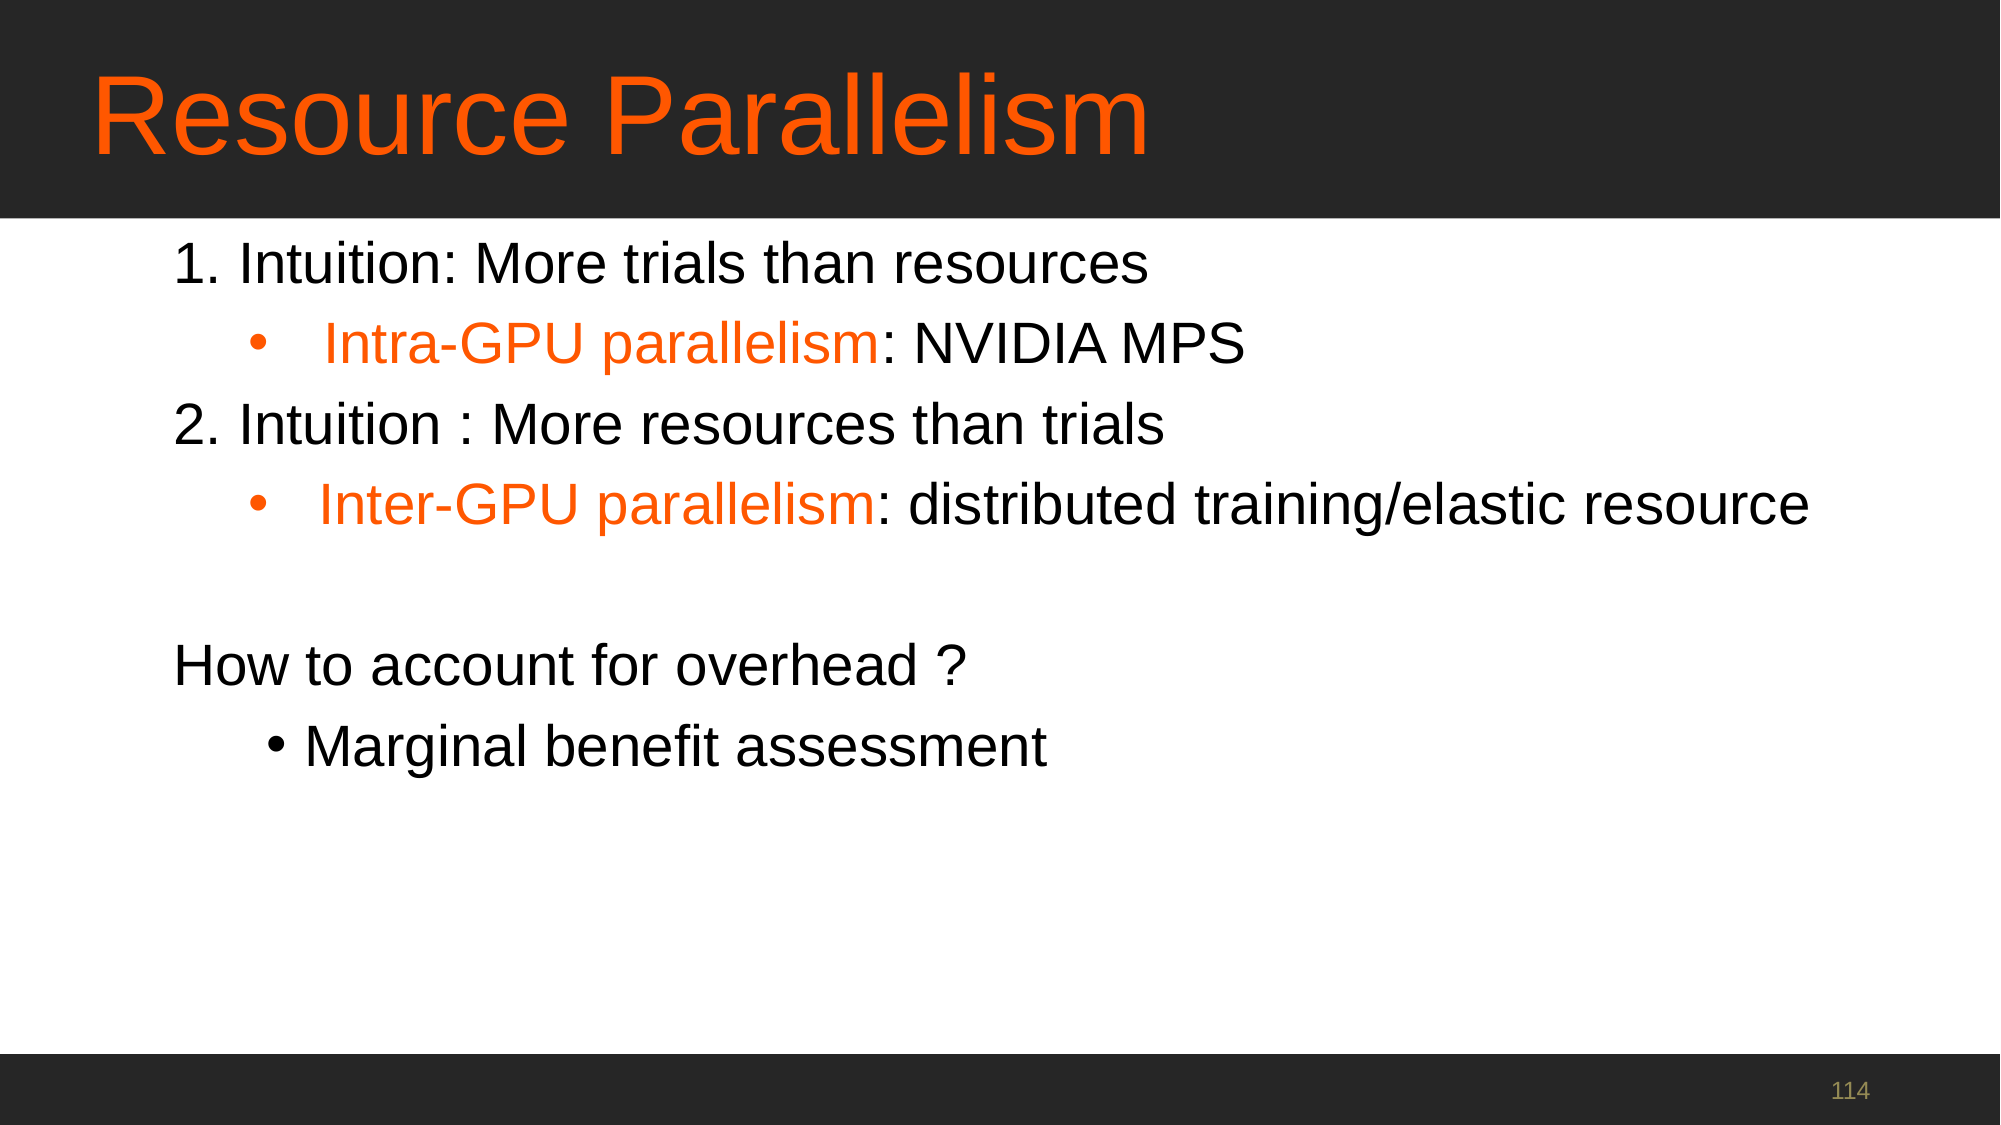

Resource Parallelism
#
1. Intuition: More trials than resources
Intra-GPU parallelism: NVIDIA MPS
2. Intuition : More resources than trials
  Inter-GPU parallelism: distributed training/elastic resource

How to account for overhead ?
Marginal benefit assessment
114